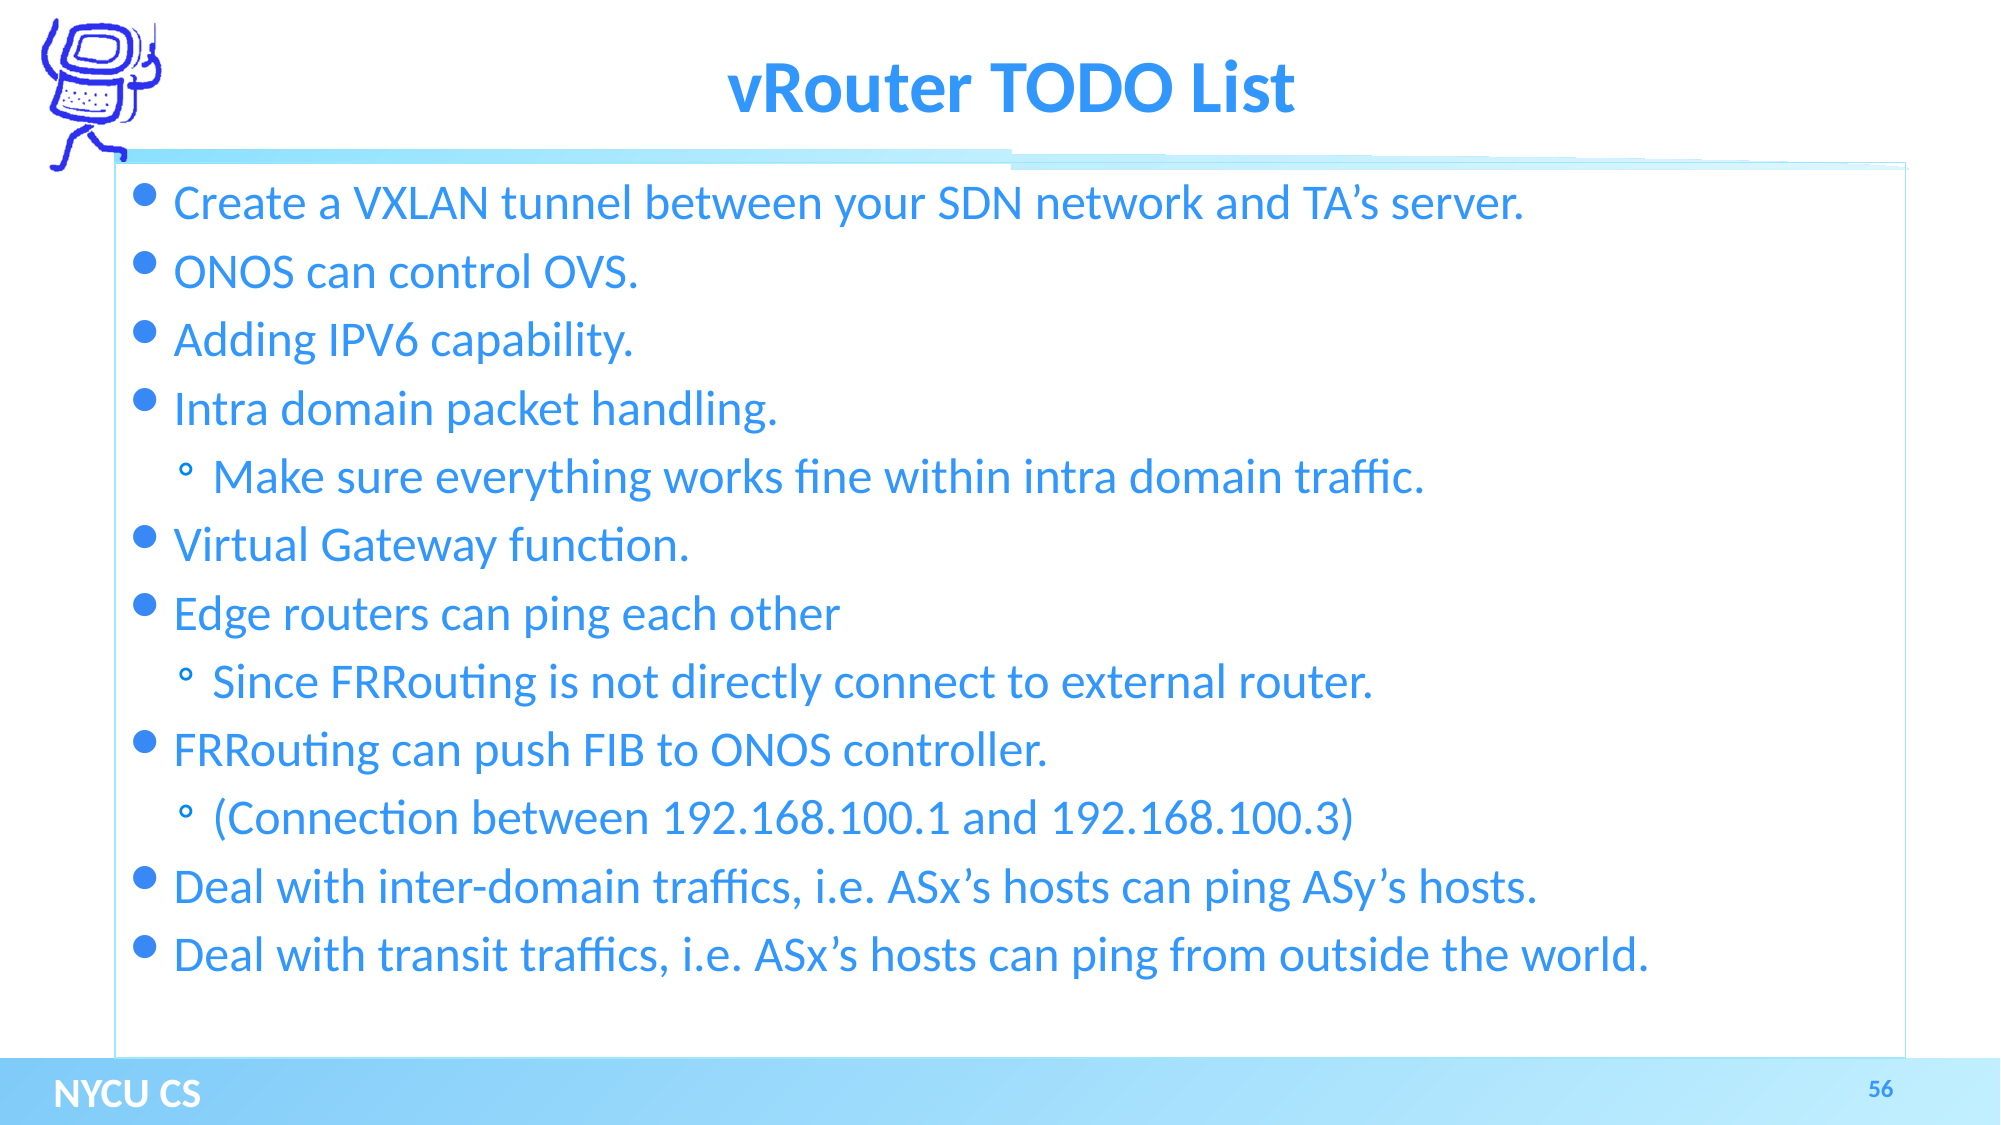

# vRouter TODO List
Create a VXLAN tunnel between your SDN network and TA’s server.
ONOS can control OVS.
Adding IPV6 capability.
Intra domain packet handling.
Make sure everything works fine within intra domain traffic.
Virtual Gateway function.
Edge routers can ping each other
Since FRRouting is not directly connect to external router.
FRRouting can push FIB to ONOS controller.
(Connection between 192.168.100.1 and 192.168.100.3)
Deal with inter-domain traffics, i.e. ASx’s hosts can ping ASy’s hosts.
Deal with transit traffics, i.e. ASx’s hosts can ping from outside the world.